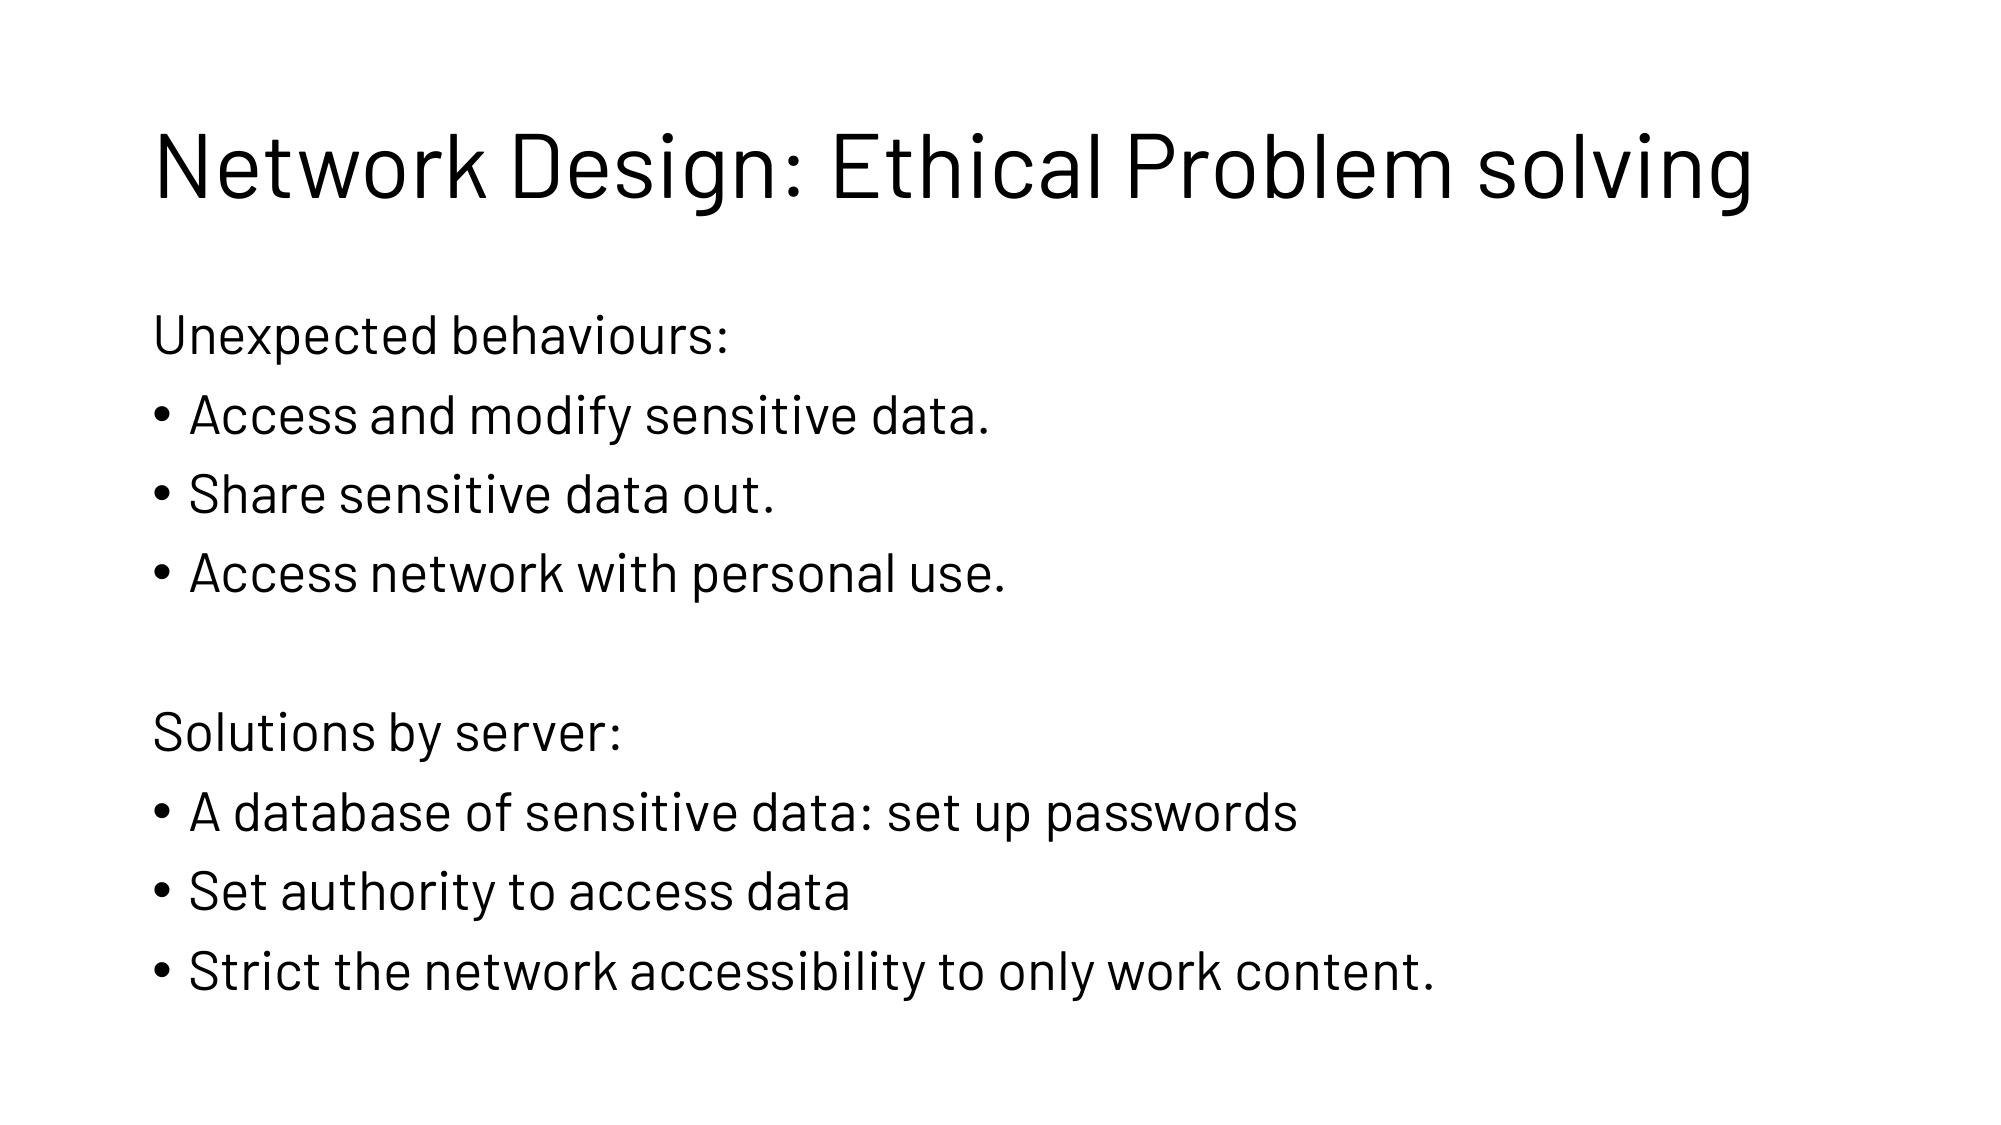

# Network Design: Ethical Problem solving
Unexpected behaviours:
Access and modify sensitive data.
Share sensitive data out.
Access network with personal use.

Solutions by server:
A database of sensitive data: set up passwords
Set authority to access data
Strict the network accessibility to only work content.